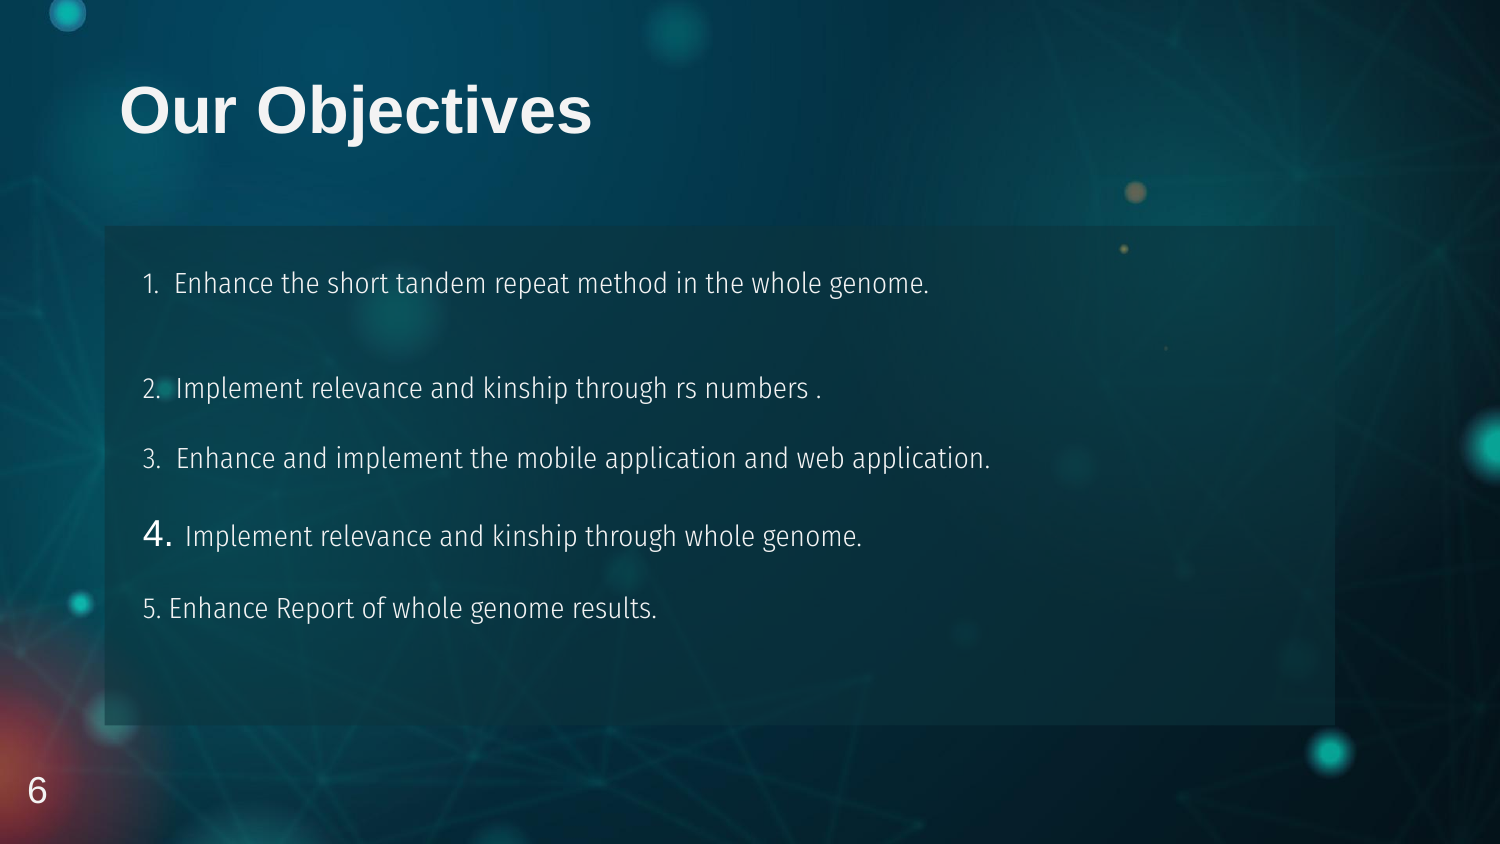

Our Objectives
1.  Enhance the short tandem repeat method in the whole genome.

2.  Implement relevance and kinship through rs numbers .
3.  Enhance and implement the mobile application and web application.

4. Implement relevance and kinship through whole genome.

5. Enhance Report of whole genome results.

6